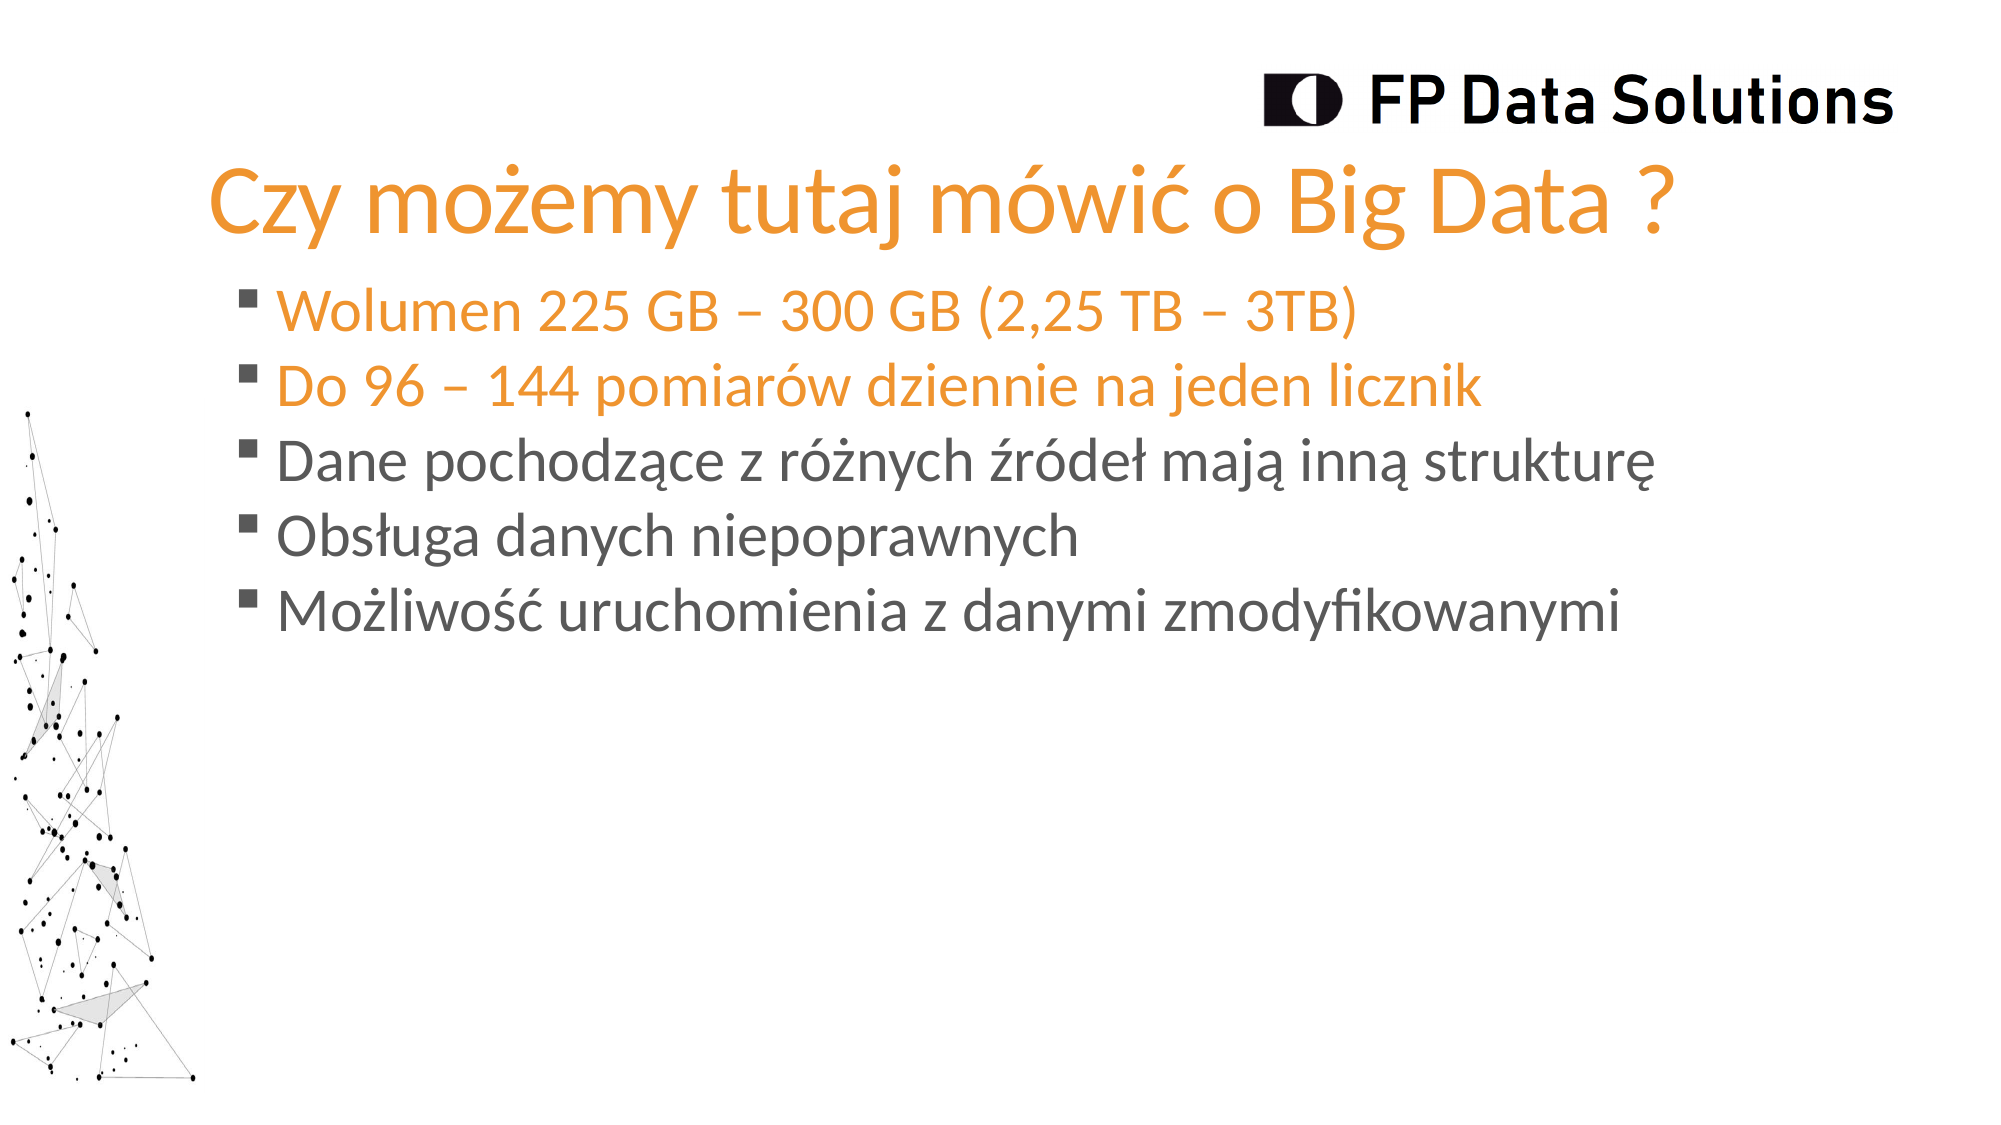

Czy możemy tutaj mówić o Big Data ?
 Wolumen 225 GB – 300 GB (2,25 TB – 3TB)
 Do 96 – 144 pomiarów dziennie na jeden licznik
 Dane pochodzące z różnych źródeł mają inną strukturę
 Obsługa danych niepoprawnych
 Możliwość uruchomienia z danymi zmodyfikowanymi